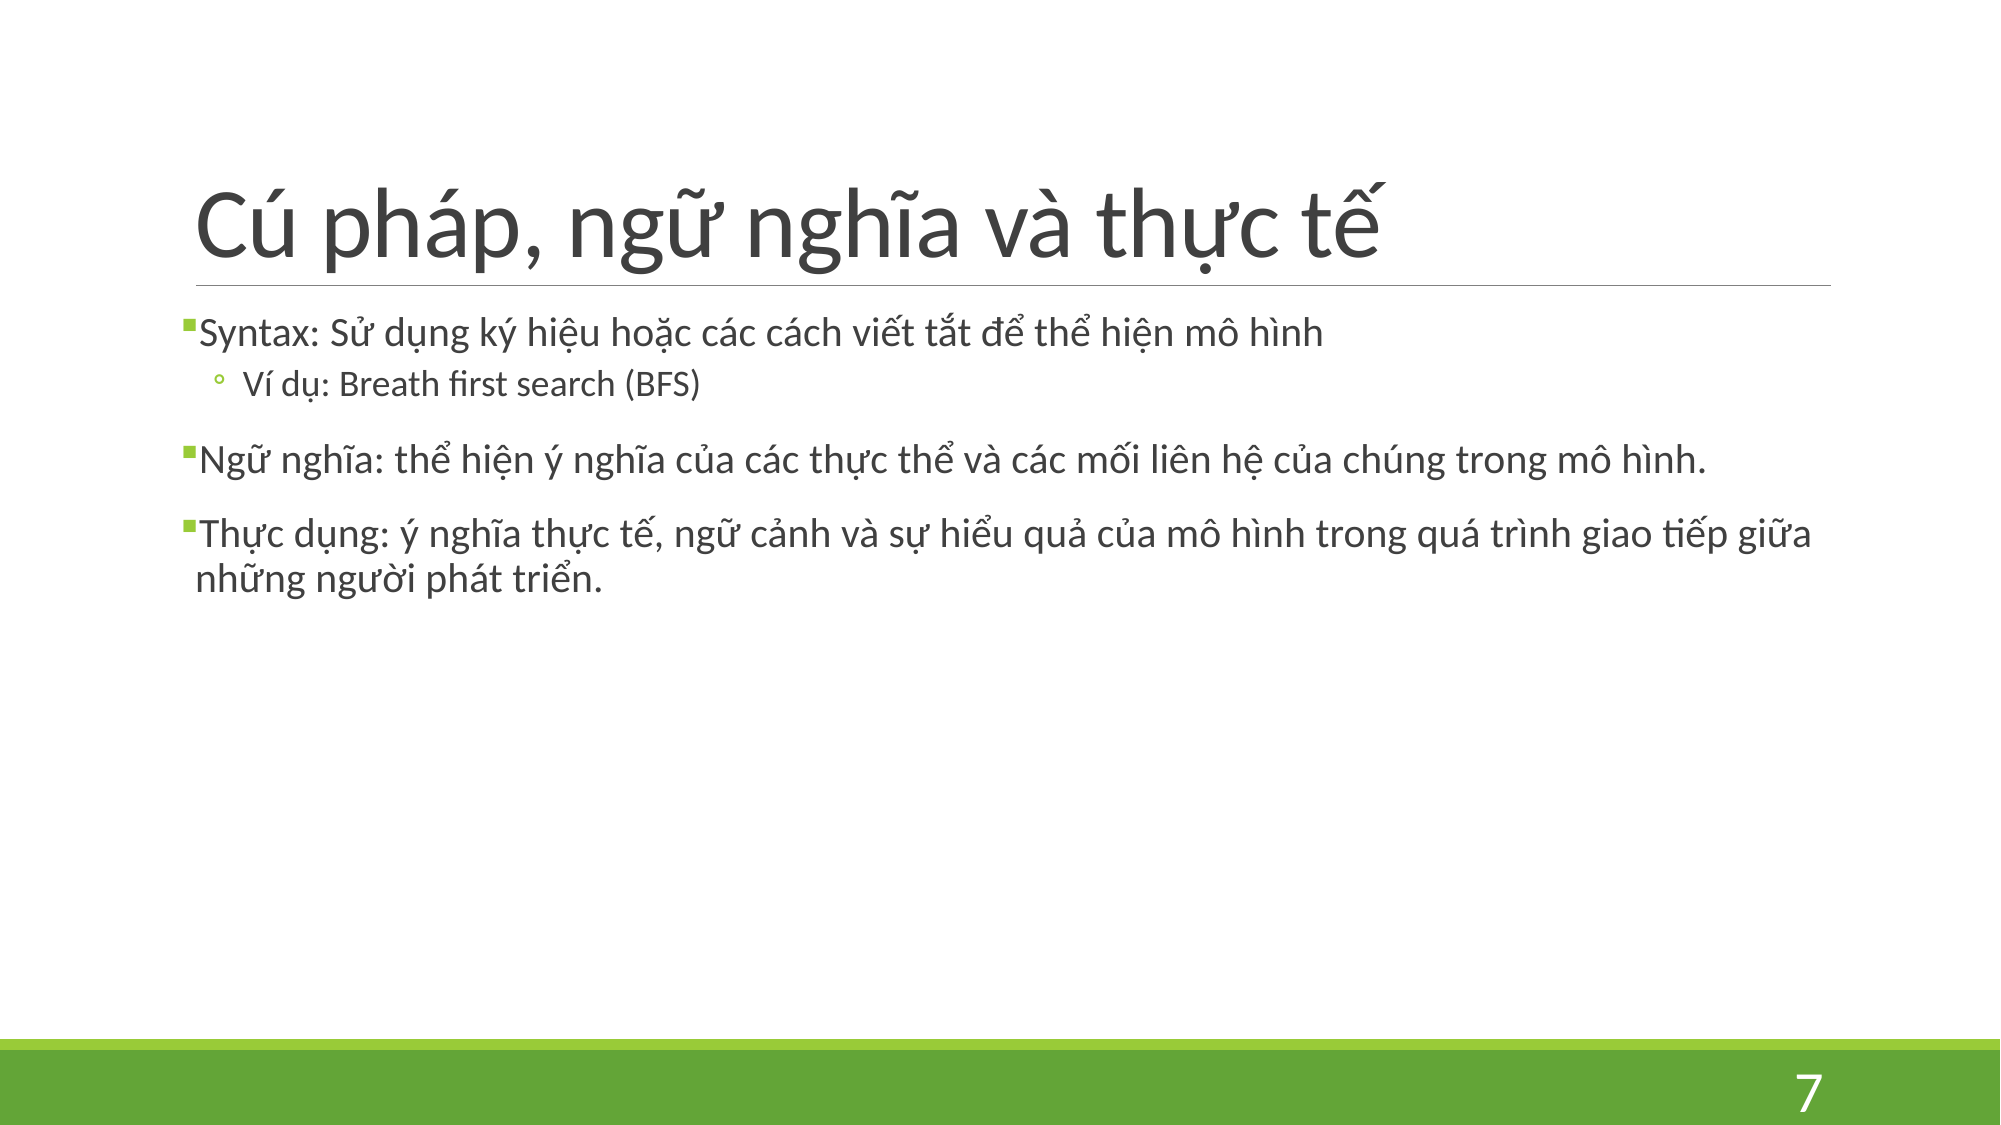

# Cú pháp, ngữ nghĩa và thực tế
Syntax: Sử dụng ký hiệu hoặc các cách viết tắt để thể hiện mô hình
Ví dụ: Breath first search (BFS)
Ngữ nghĩa: thể hiện ý nghĩa của các thực thể và các mối liên hệ của chúng trong mô hình.
Thực dụng: ý nghĩa thực tế, ngữ cảnh và sự hiểu quả của mô hình trong quá trình giao tiếp giữa những người phát triển.
7